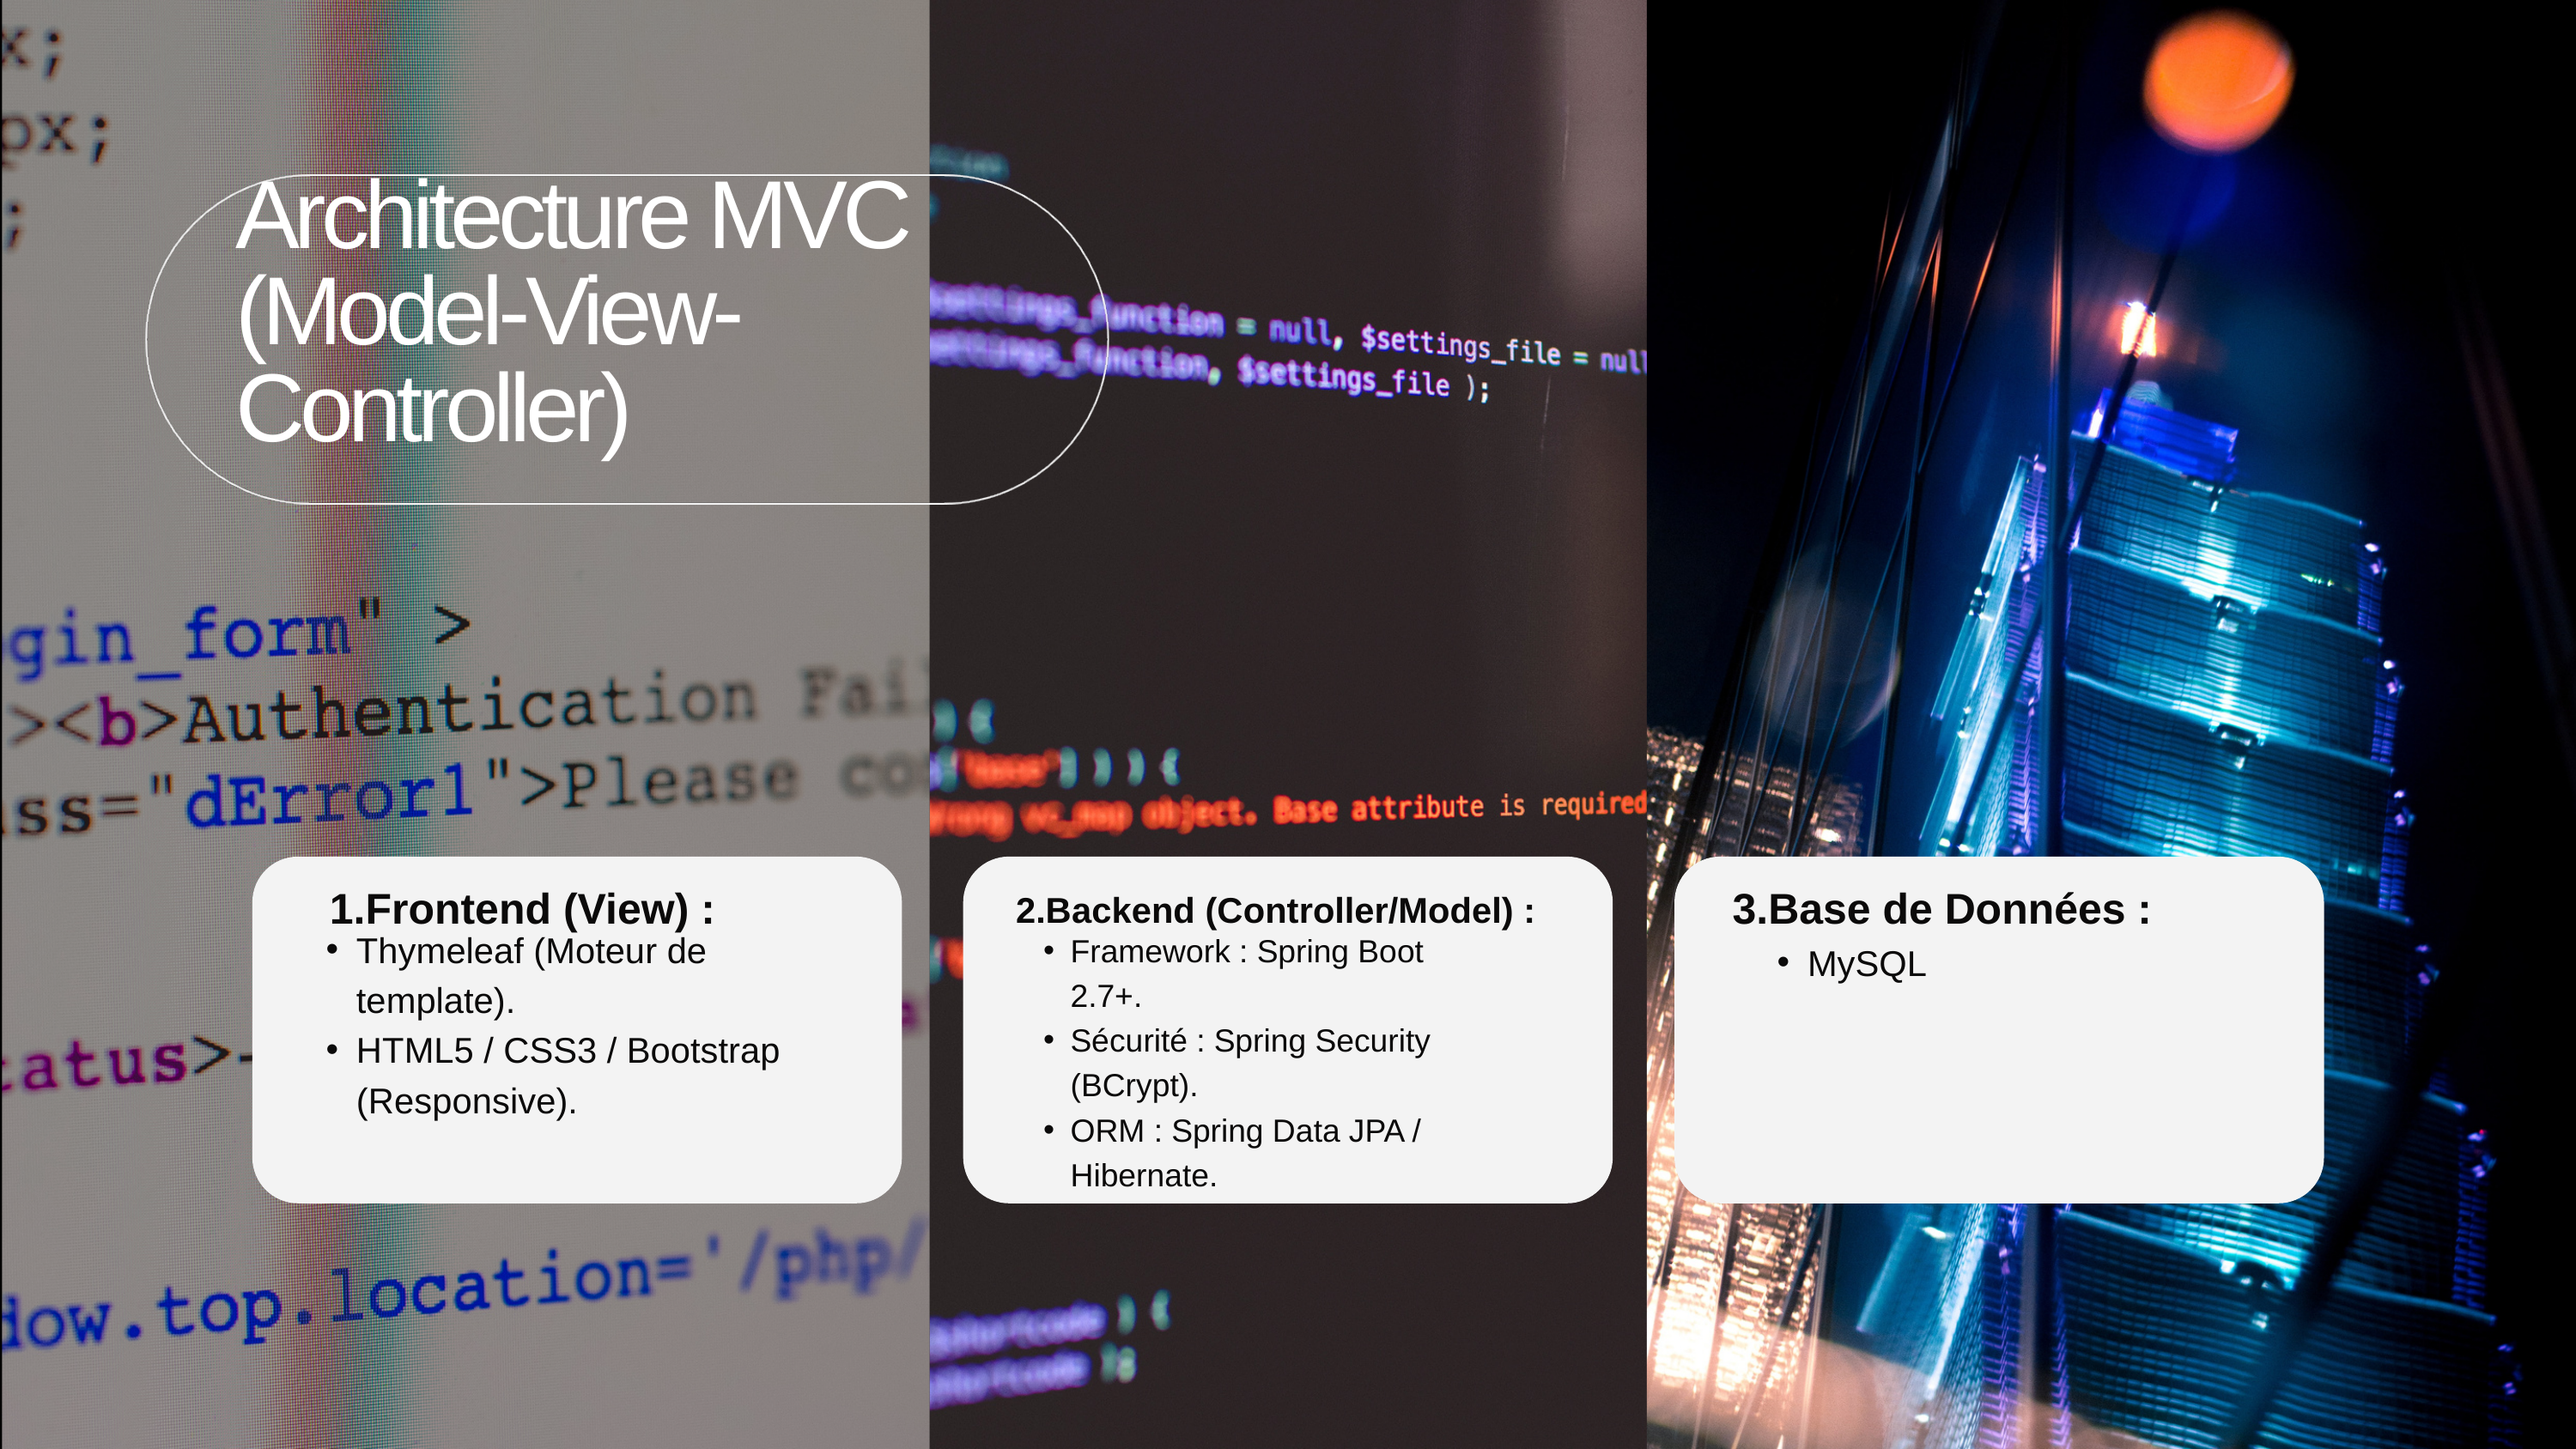

Architecture MVC (Model-View-Controller)

1.Frontend (View) :
3.Base de Données :
2.Backend (Controller/Model) :
Thymeleaf (Moteur de template).
HTML5 / CSS3 / Bootstrap (Responsive).

Framework : Spring Boot 2.7+.
Sécurité : Spring Security (BCrypt).
ORM : Spring Data JPA / Hibernate.

MySQL